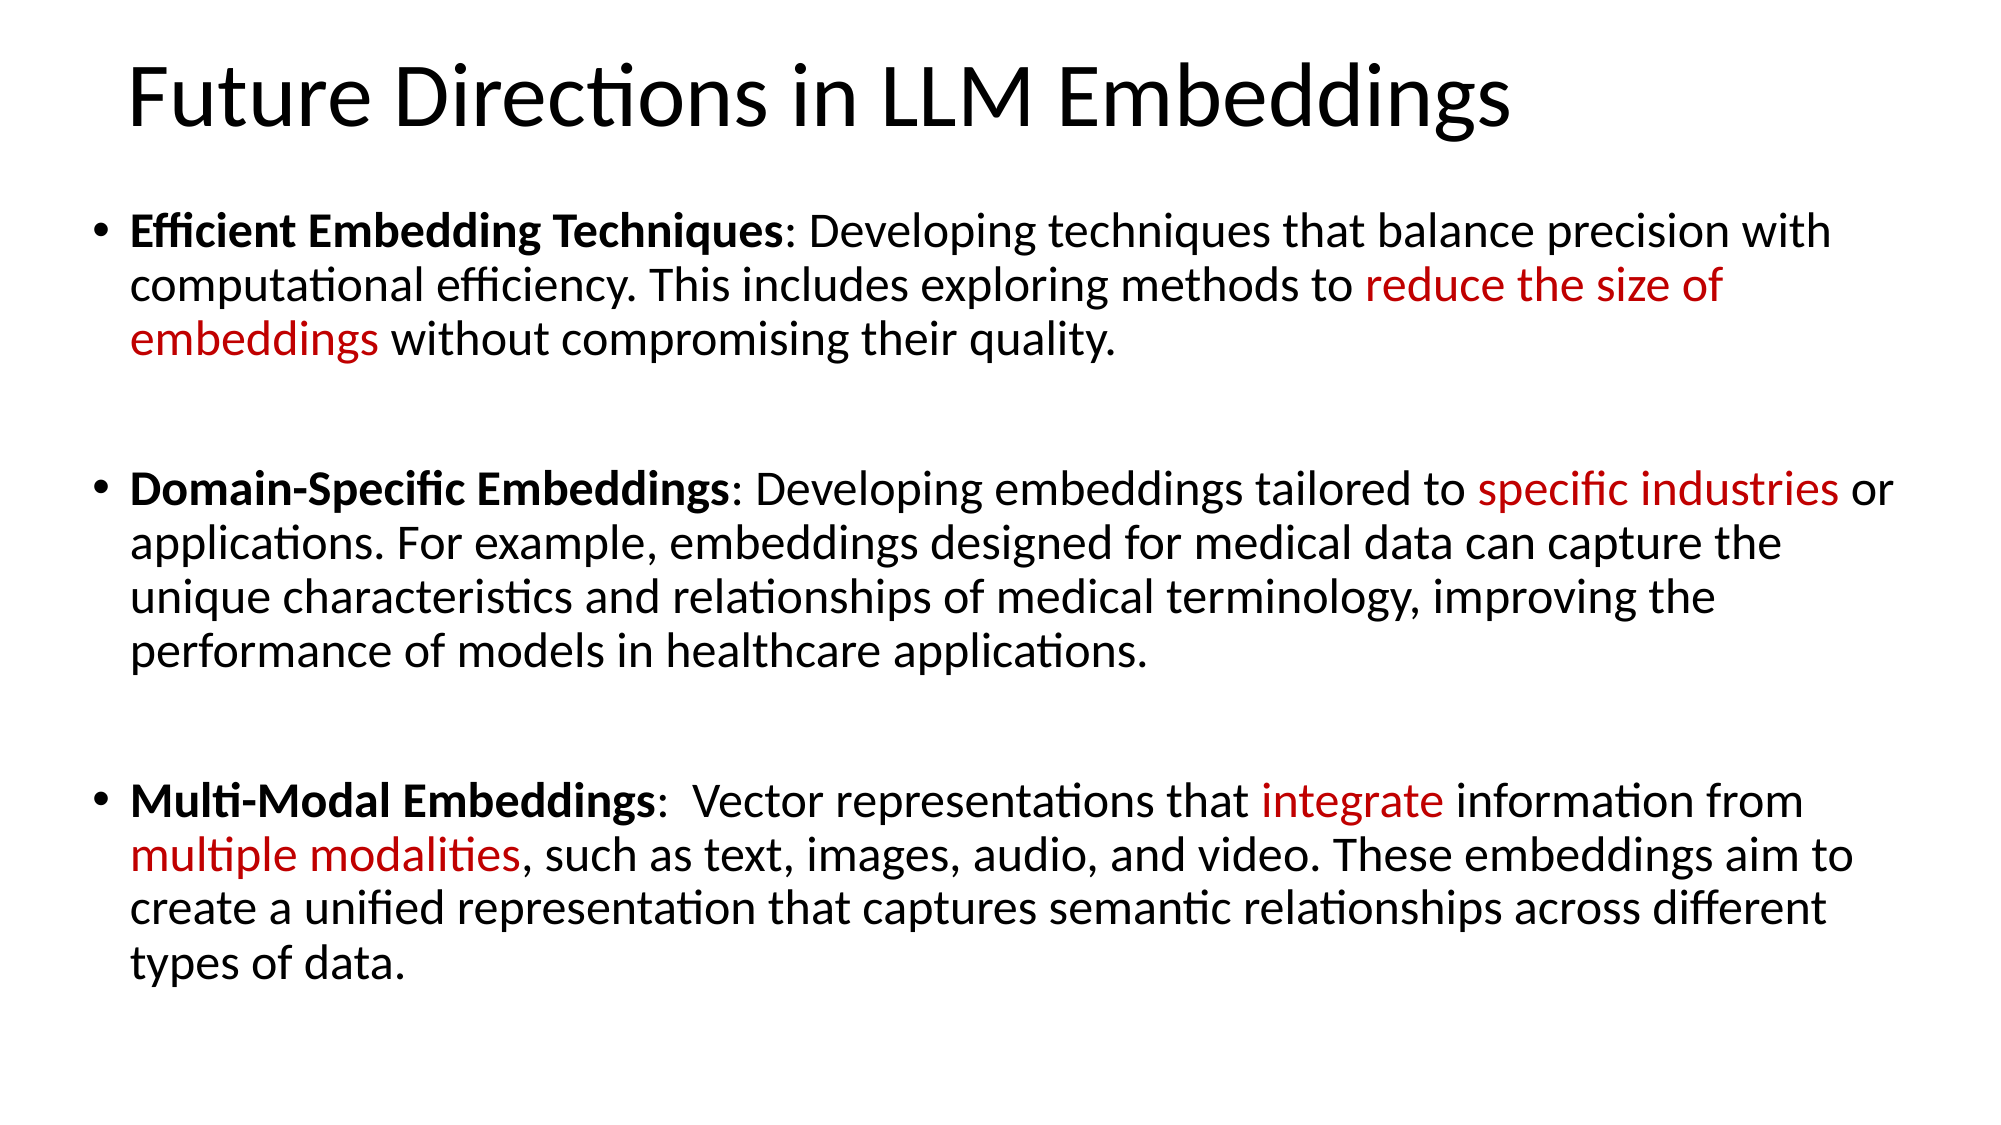

# Future Directions in LLM Embeddings
Efficient Embedding Techniques: Developing techniques that balance precision with computational efficiency. This includes exploring methods to reduce the size of embeddings without compromising their quality.

Domain-Specific Embeddings: Developing embeddings tailored to specific industries or applications. For example, embeddings designed for medical data can capture the unique characteristics and relationships of medical terminology, improving the performance of models in healthcare applications.

Multi-Modal Embeddings:  Vector representations that integrate information from multiple modalities, such as text, images, audio, and video. These embeddings aim to create a unified representation that captures semantic relationships across different types of data.